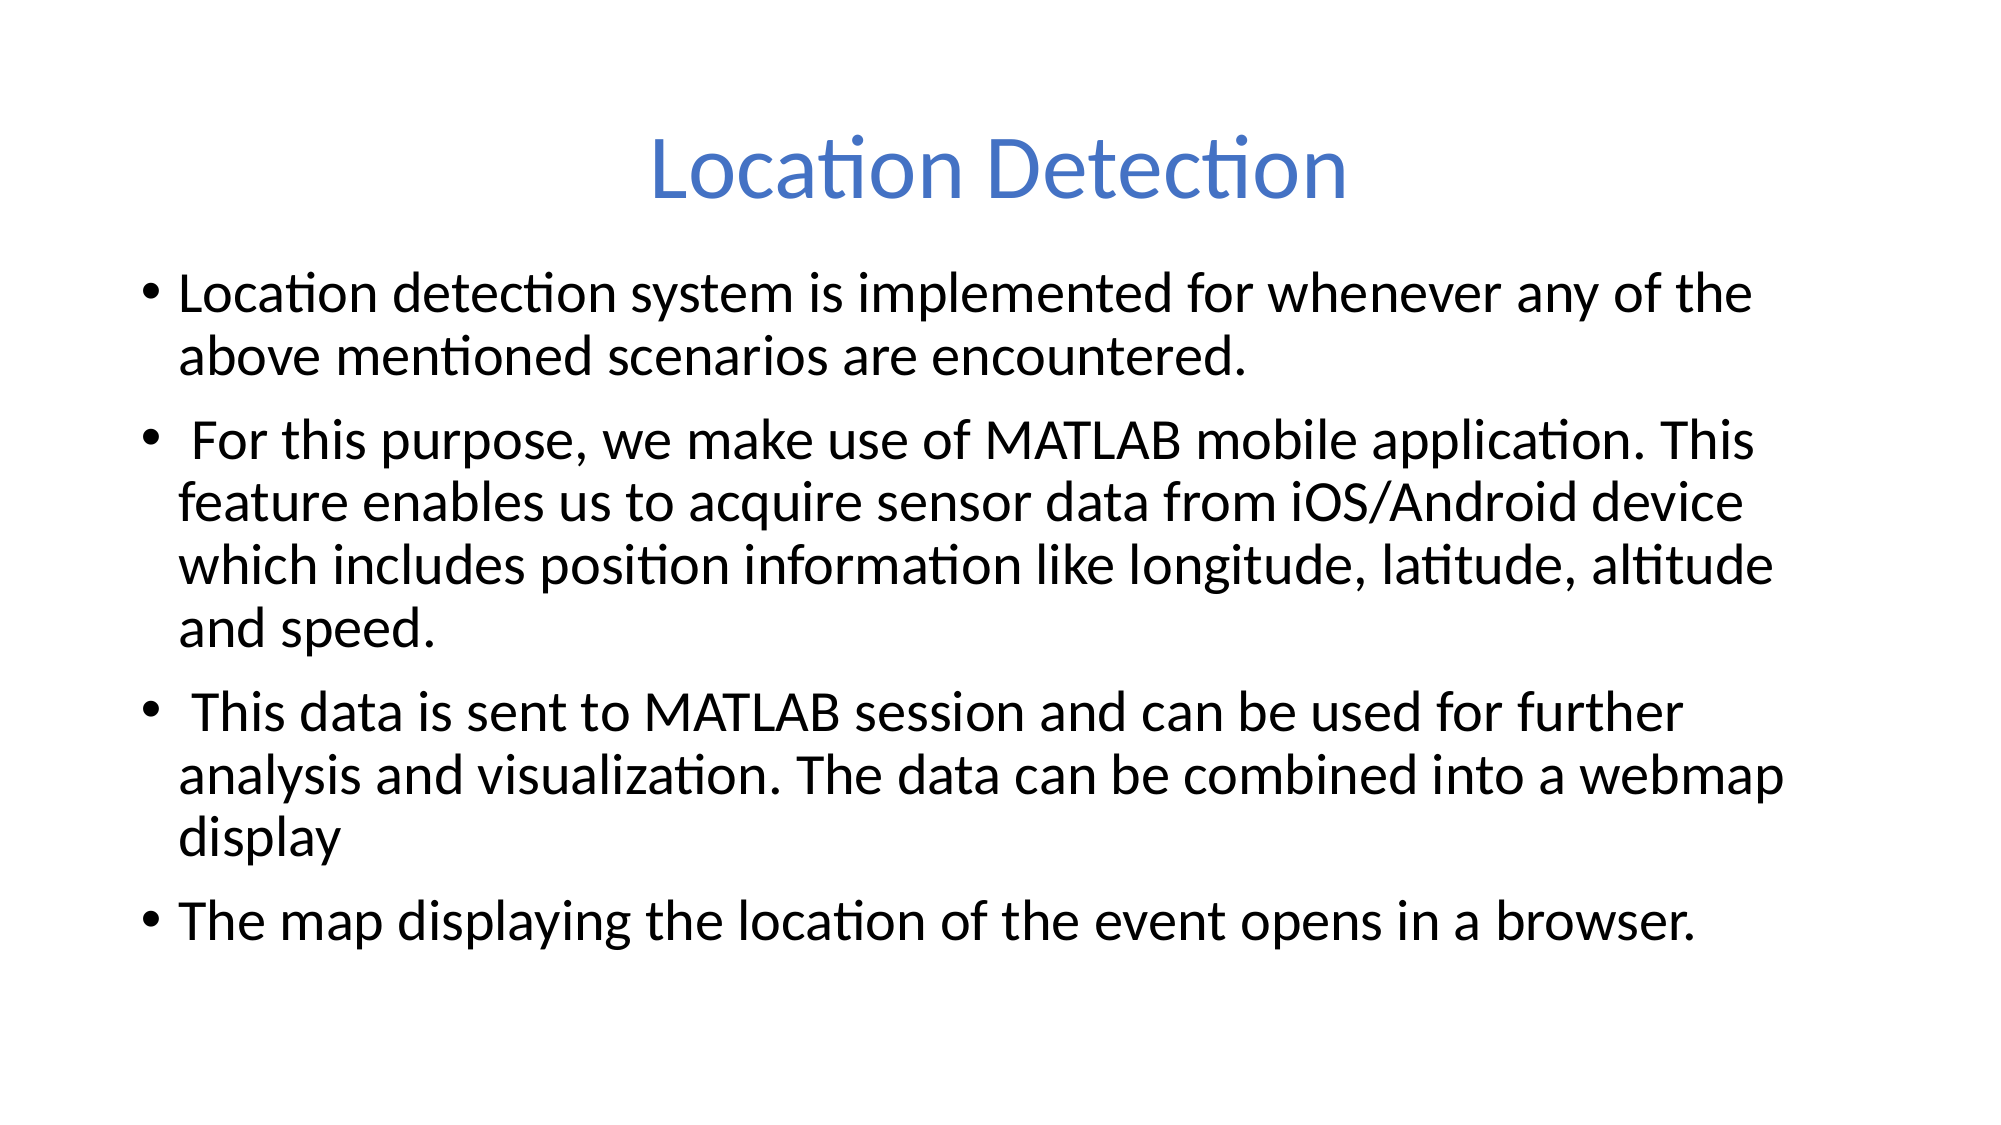

# Location Detection
Location detection system is implemented for whenever any of the above mentioned scenarios are encountered.
 For this purpose, we make use of MATLAB mobile application. This feature enables us to acquire sensor data from iOS/Android device which includes position information like longitude, latitude, altitude and speed.
 This data is sent to MATLAB session and can be used for further analysis and visualization. The data can be combined into a webmap display
The map displaying the location of the event opens in a browser.